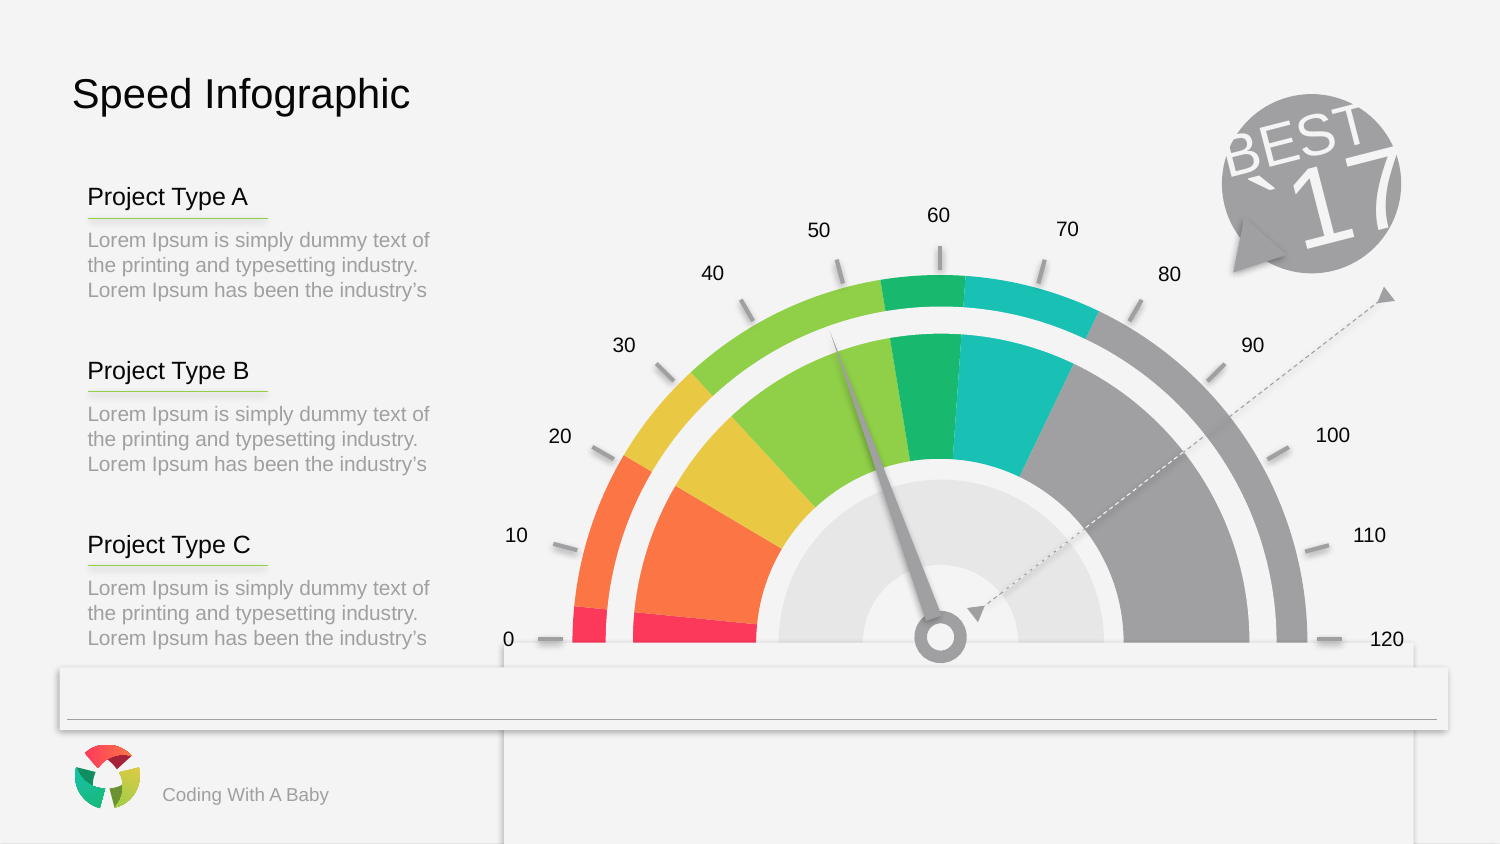

# Speed Infographic
BEST

`17
Project Type A
Lorem Ipsum is simply dummy text of the printing and typesetting industry. Lorem Ipsum has been the industry’s
60
70
50
40
80

### Chart

| Category | Sales |
|---|---|
| 1 | 10.0 |
| 2 | 15.0 |
| 3 | 10.0 |
| 4 | 20.0 |
| 5 | 8.0 |
| 6 | 13.0 |
| 7 | 140.0 |

30
90
100
20

110
10

0
120

Project Type B
Lorem Ipsum is simply dummy text of the printing and typesetting industry. Lorem Ipsum has been the industry’s

Project Type C
Lorem Ipsum is simply dummy text of the printing and typesetting industry. Lorem Ipsum has been the industry’s